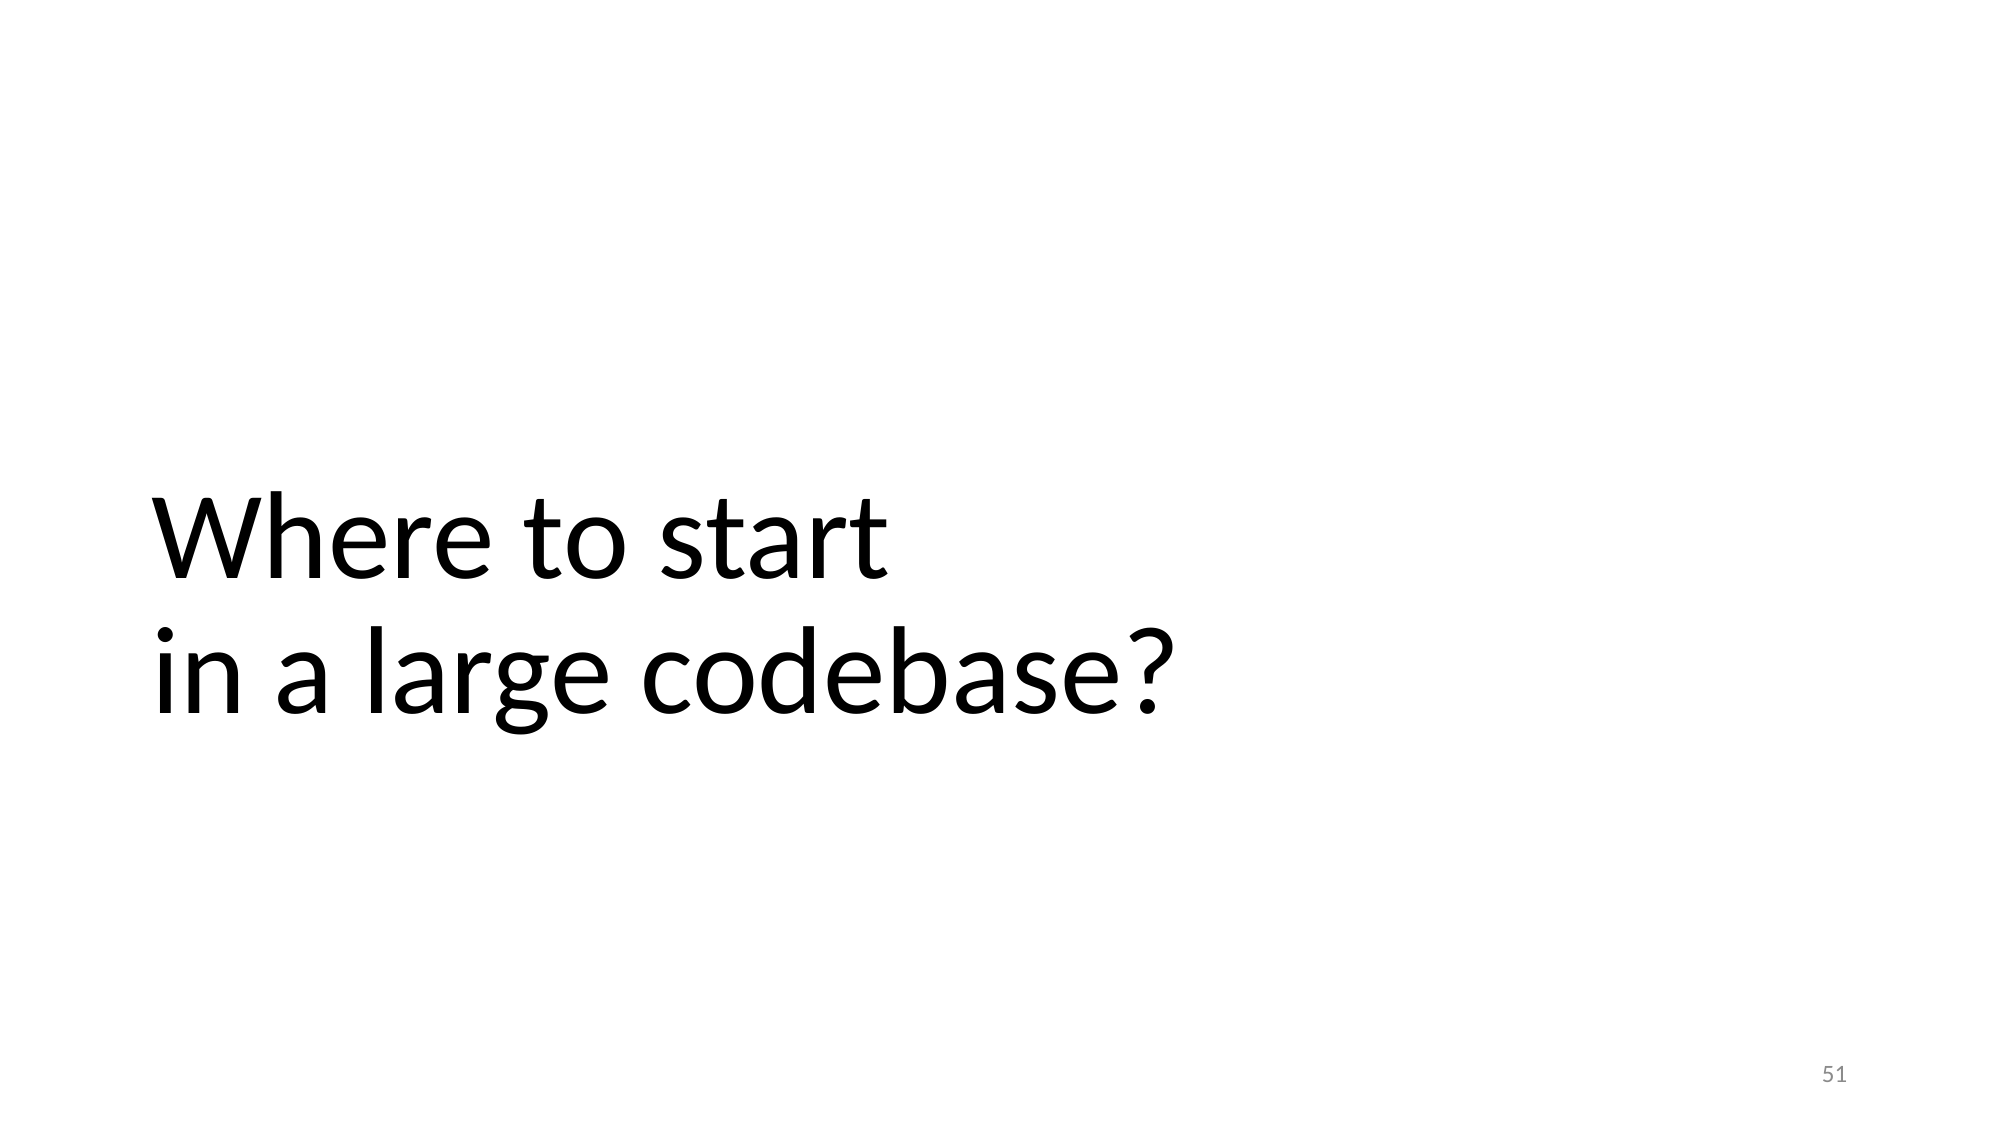

# Where to start in a large codebase?
51